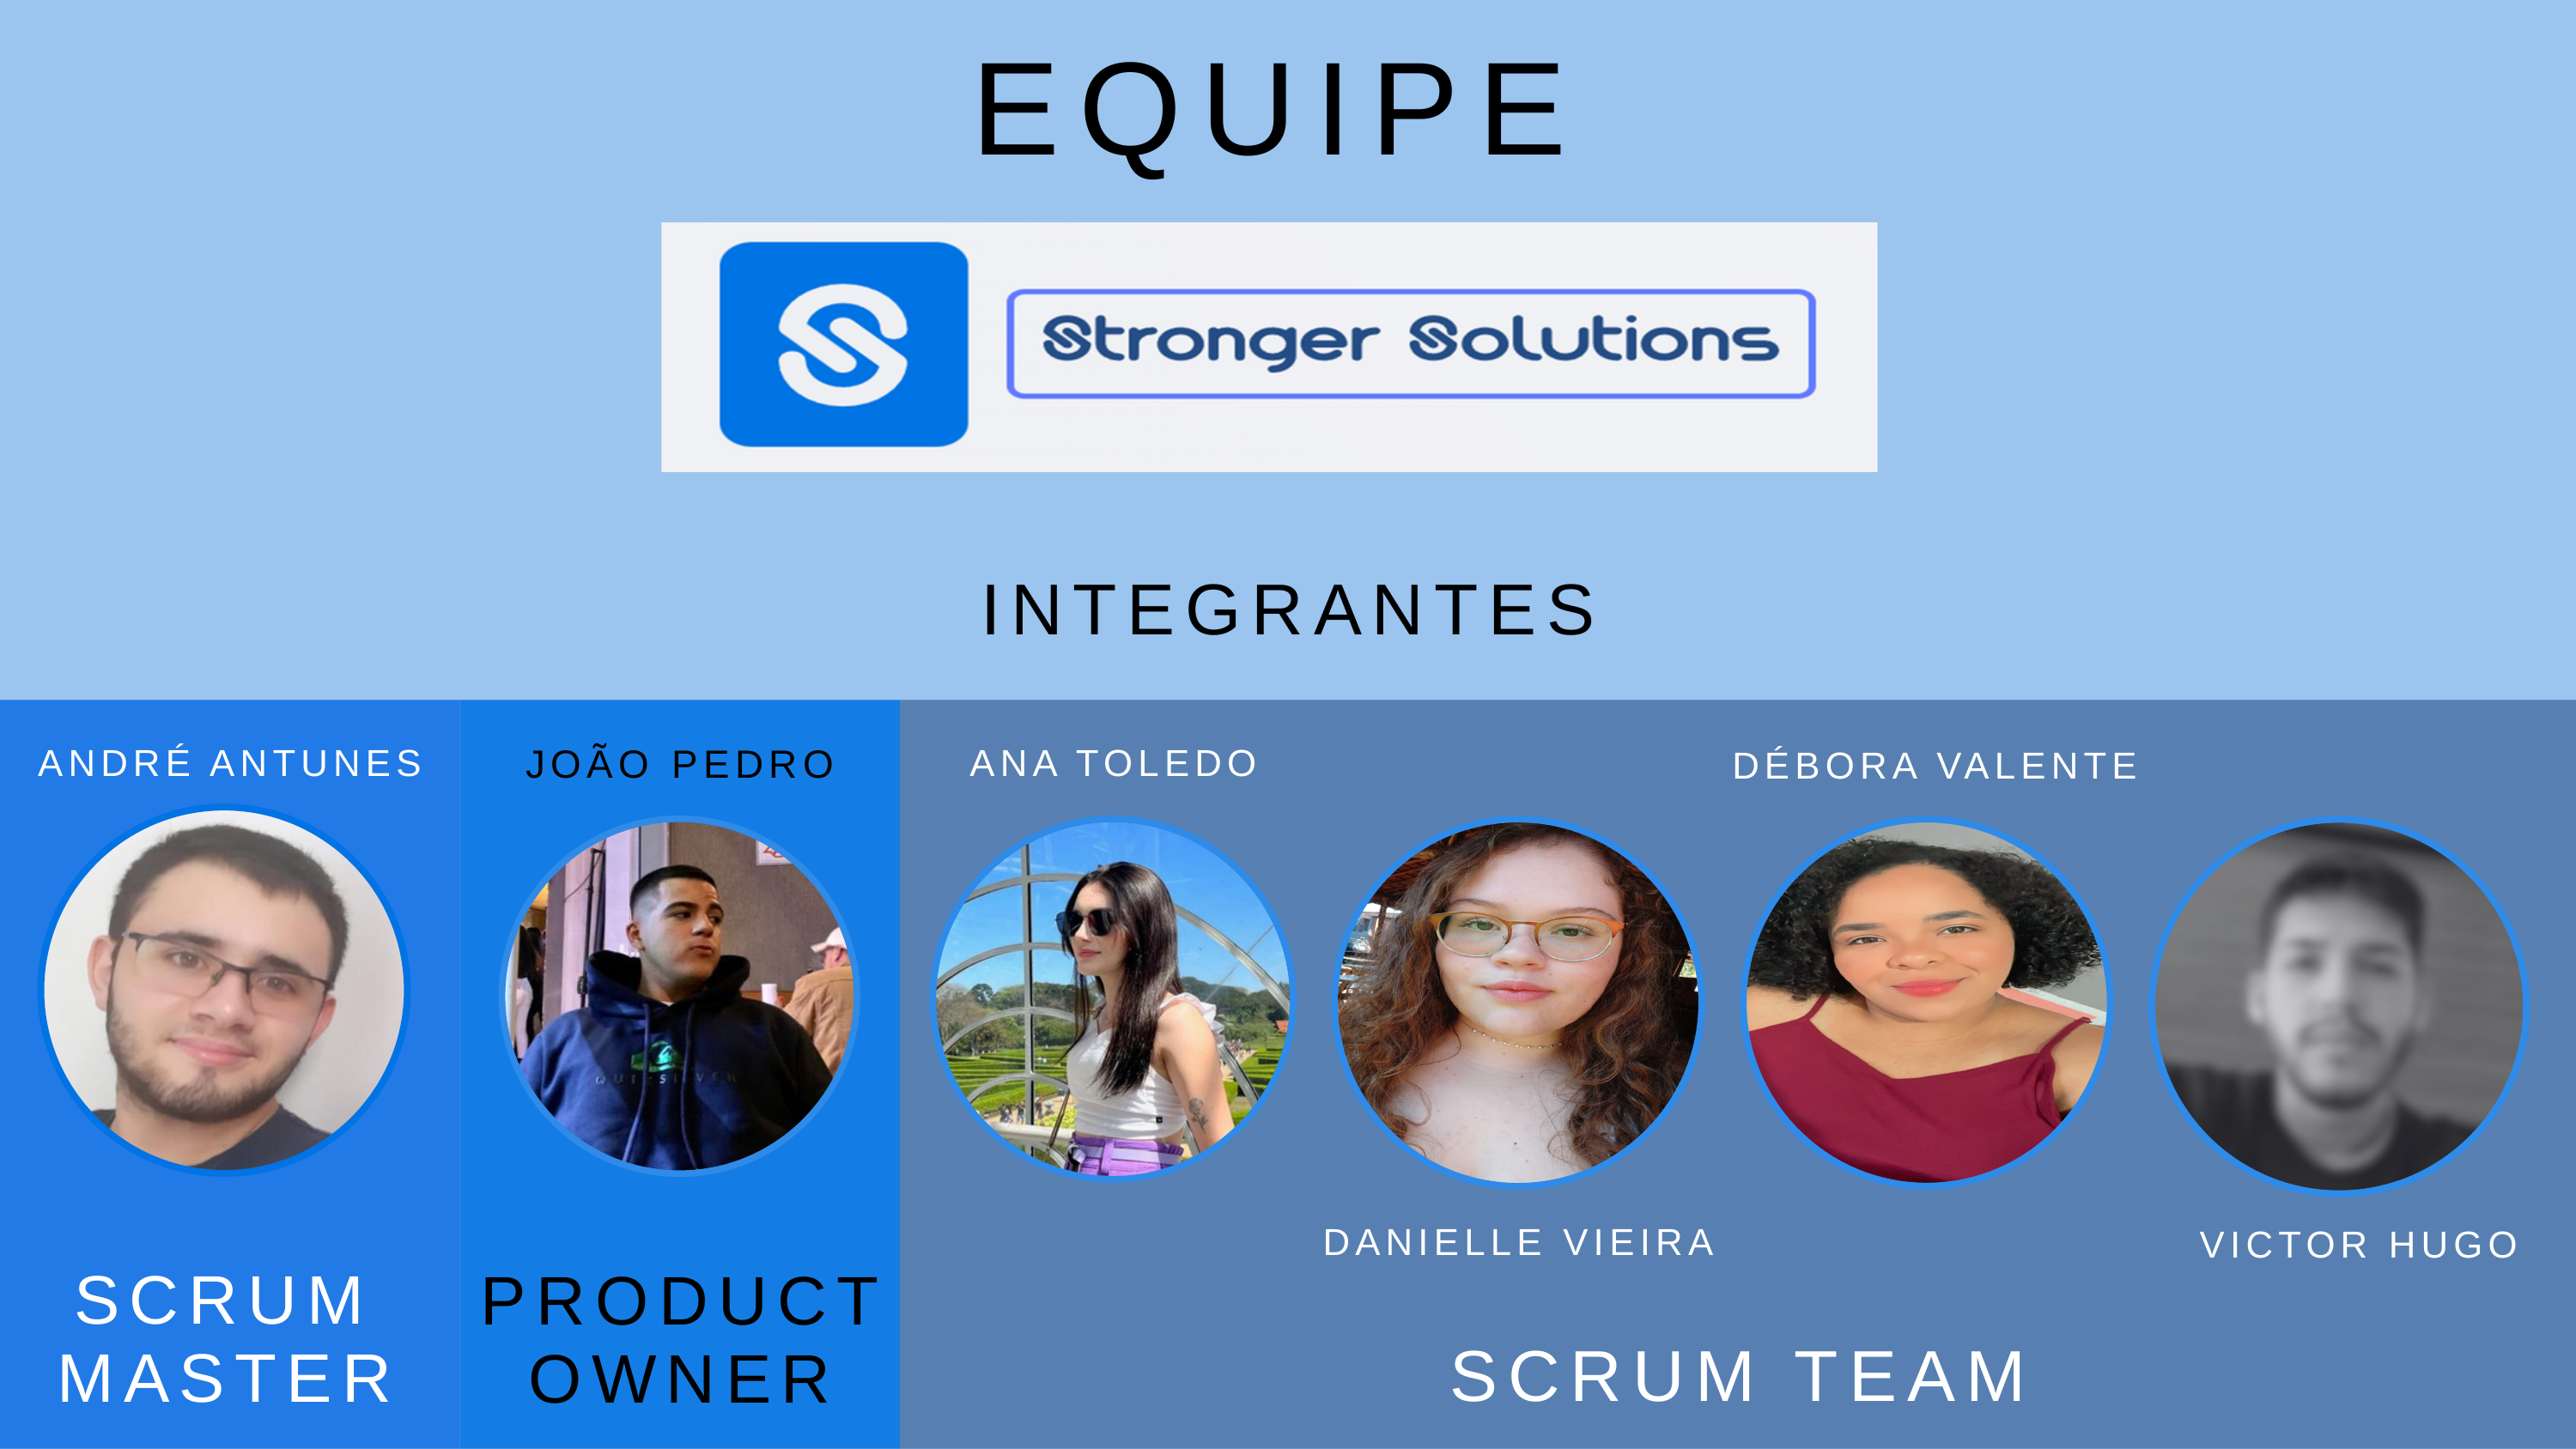

EQUIPE

INTEGRANTES

ANDRÉ ANTUNES
JOÃO PEDRO
ANA TOLEDO
 DÉBORA VALENTE

DANIELLE VIEIRA
VICTOR HUGO
SCRUM MASTER
PRODUCT
OWNER
SCRUM TEAM